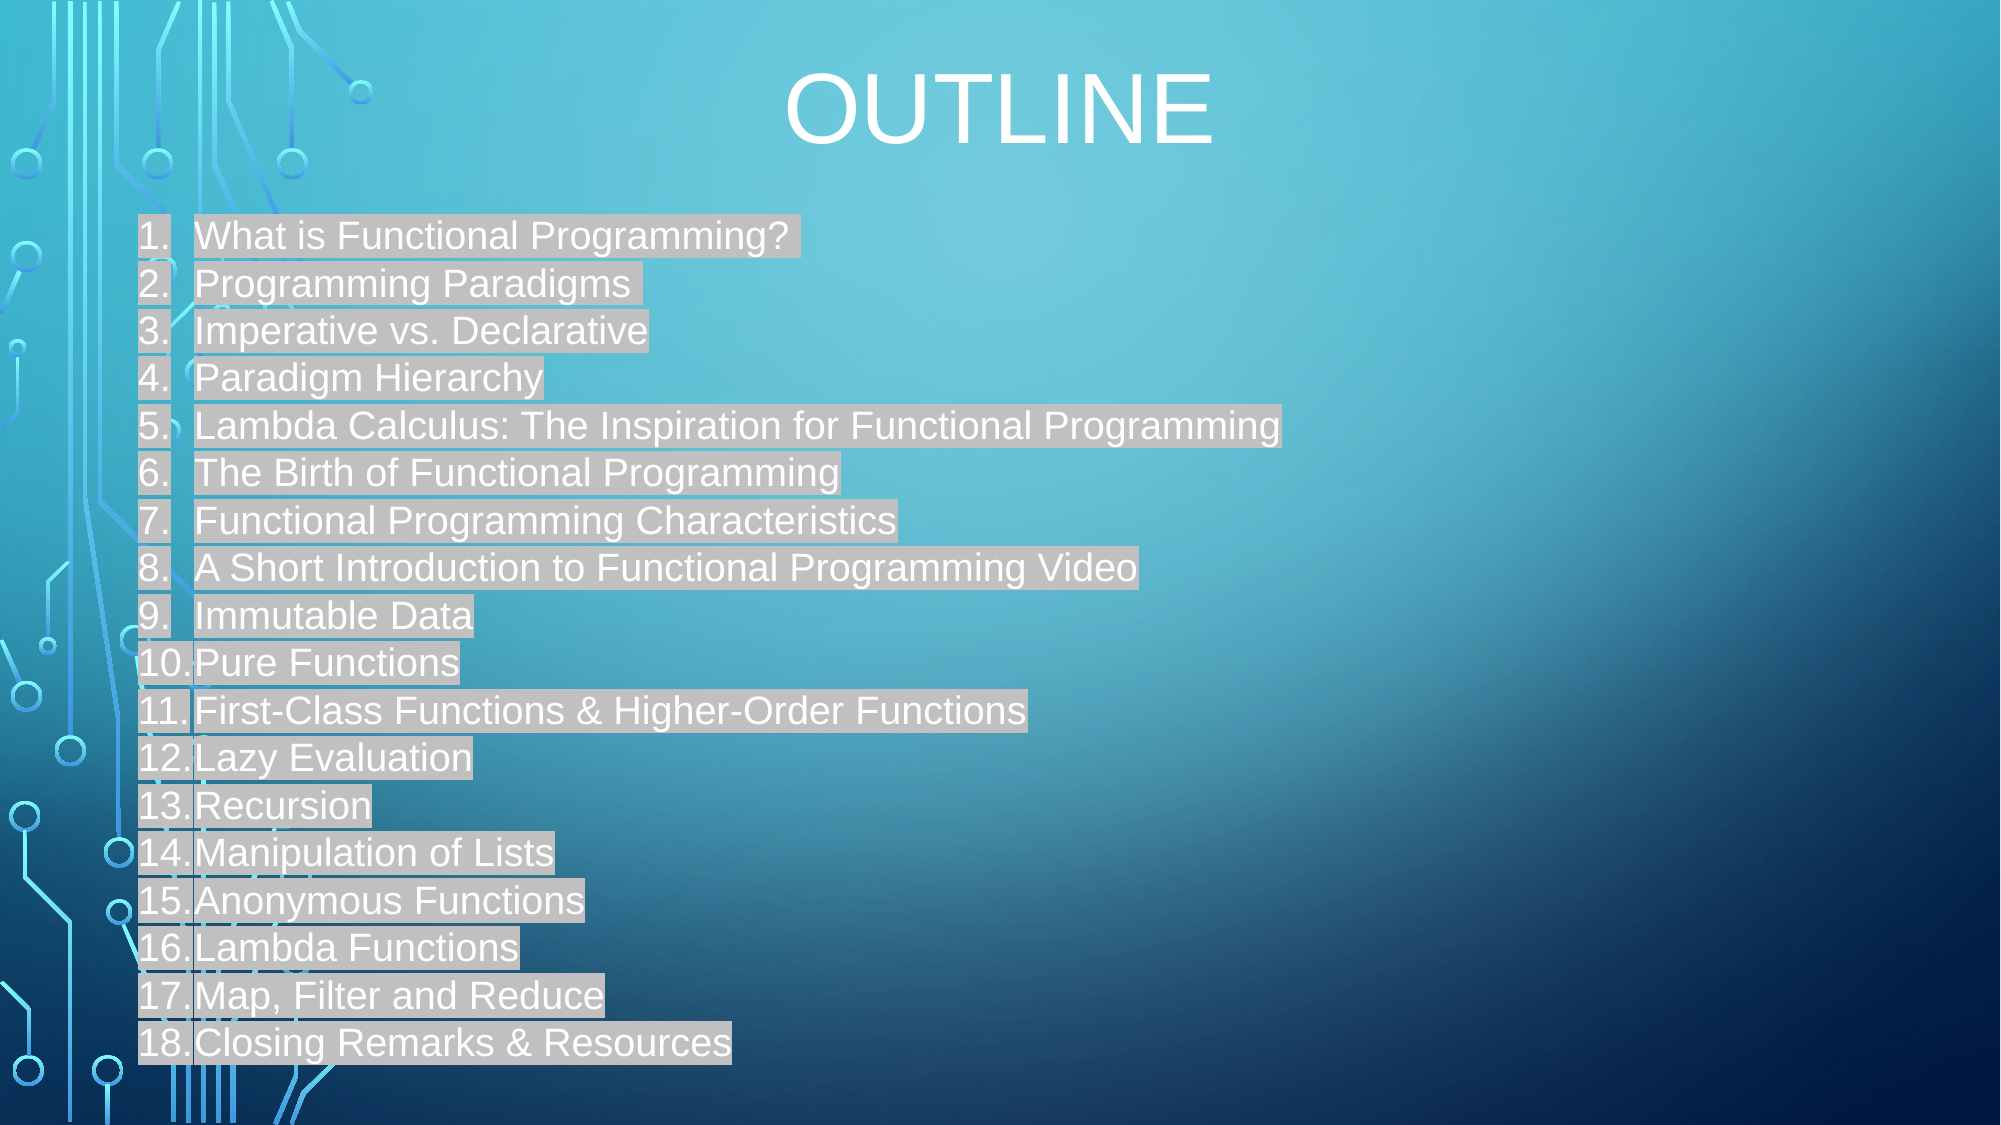

# Outline
What is Functional Programming?
Programming Paradigms
Imperative vs. Declarative
Paradigm Hierarchy
Lambda Calculus: The Inspiration for Functional Programming
The Birth of Functional Programming
Functional Programming Characteristics
A Short Introduction to Functional Programming Video
Immutable Data
Pure Functions
First-Class Functions & Higher-Order Functions
Lazy Evaluation
Recursion
Manipulation of Lists
Anonymous Functions
Lambda Functions
Map, Filter and Reduce
Closing Remarks & Resources